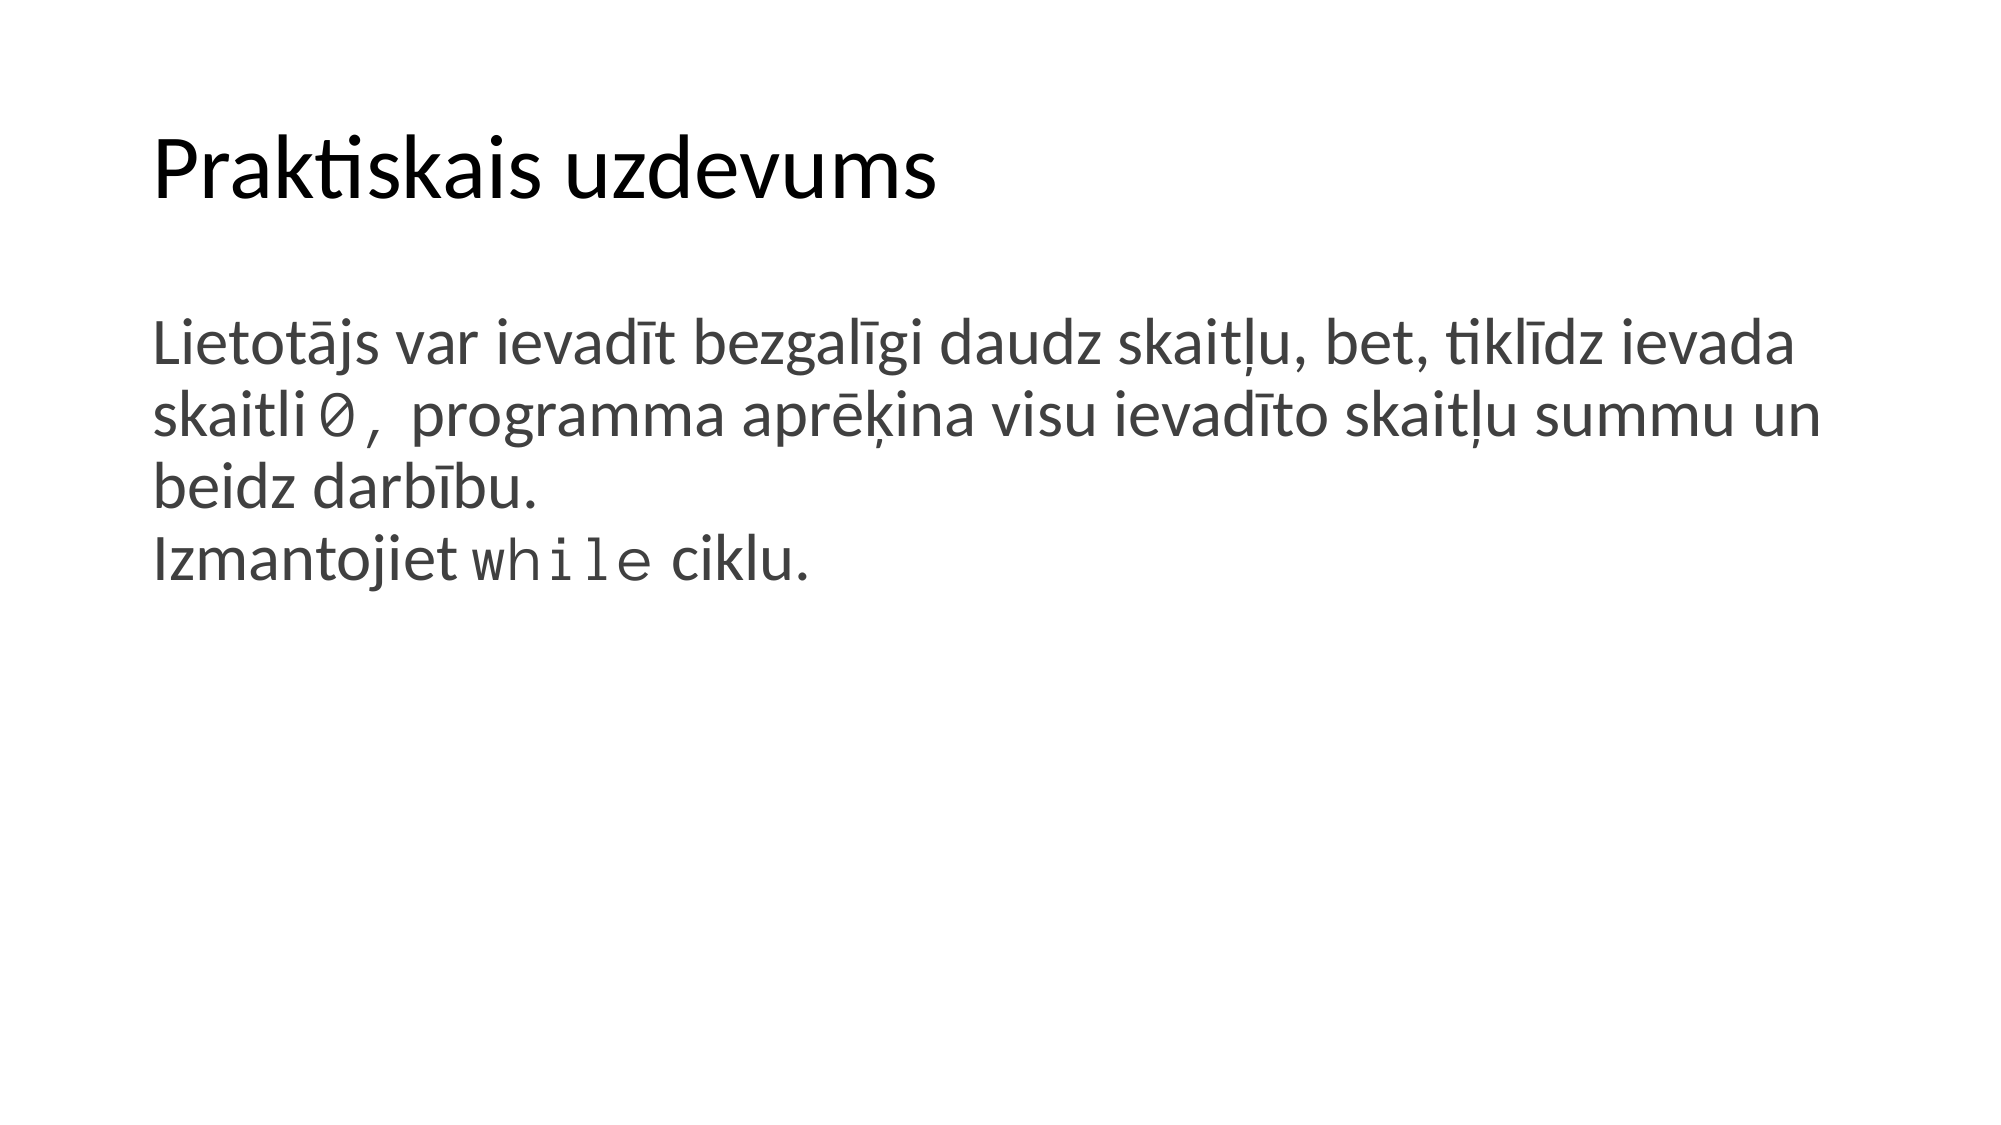

# Praktiskais uzdevums
Lietotājs var ievadīt bezgalīgi daudz skaitļu, bet, tiklīdz ievada skaitli 0, programma aprēķina visu ievadīto skaitļu summu un beidz darbību.
Izmantojiet while ciklu.